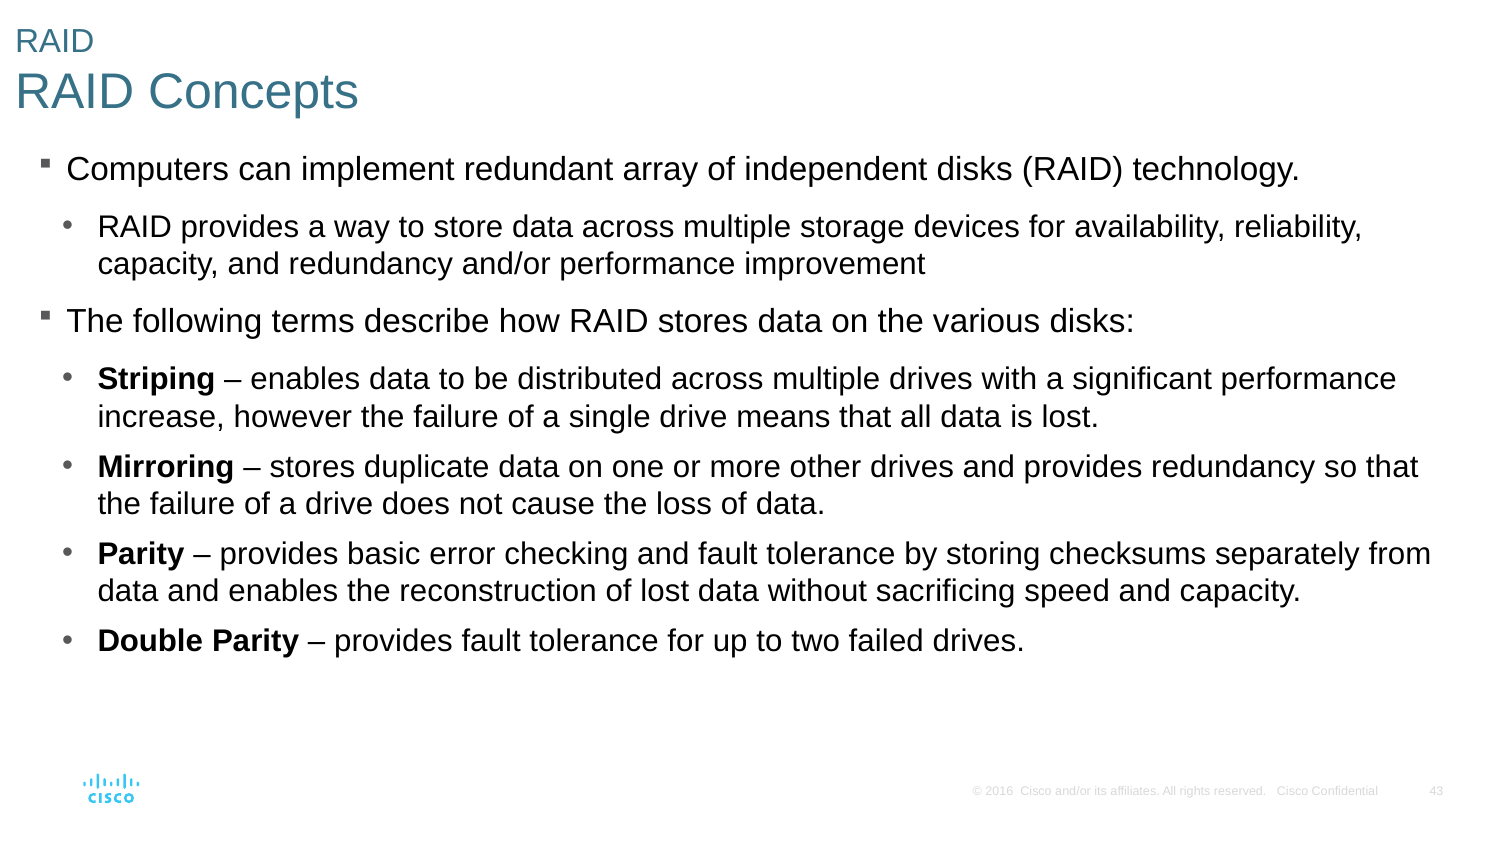

# RAID RAID Concepts
Computers can implement redundant array of independent disks (RAID) technology.
RAID provides a way to store data across multiple storage devices for availability, reliability, capacity, and redundancy and/or performance improvement
The following terms describe how RAID stores data on the various disks:
Striping – enables data to be distributed across multiple drives with a significant performance increase, however the failure of a single drive means that all data is lost.
Mirroring – stores duplicate data on one or more other drives and provides redundancy so that the failure of a drive does not cause the loss of data.
Parity – provides basic error checking and fault tolerance by storing checksums separately from data and enables the reconstruction of lost data without sacrificing speed and capacity.
Double Parity – provides fault tolerance for up to two failed drives.